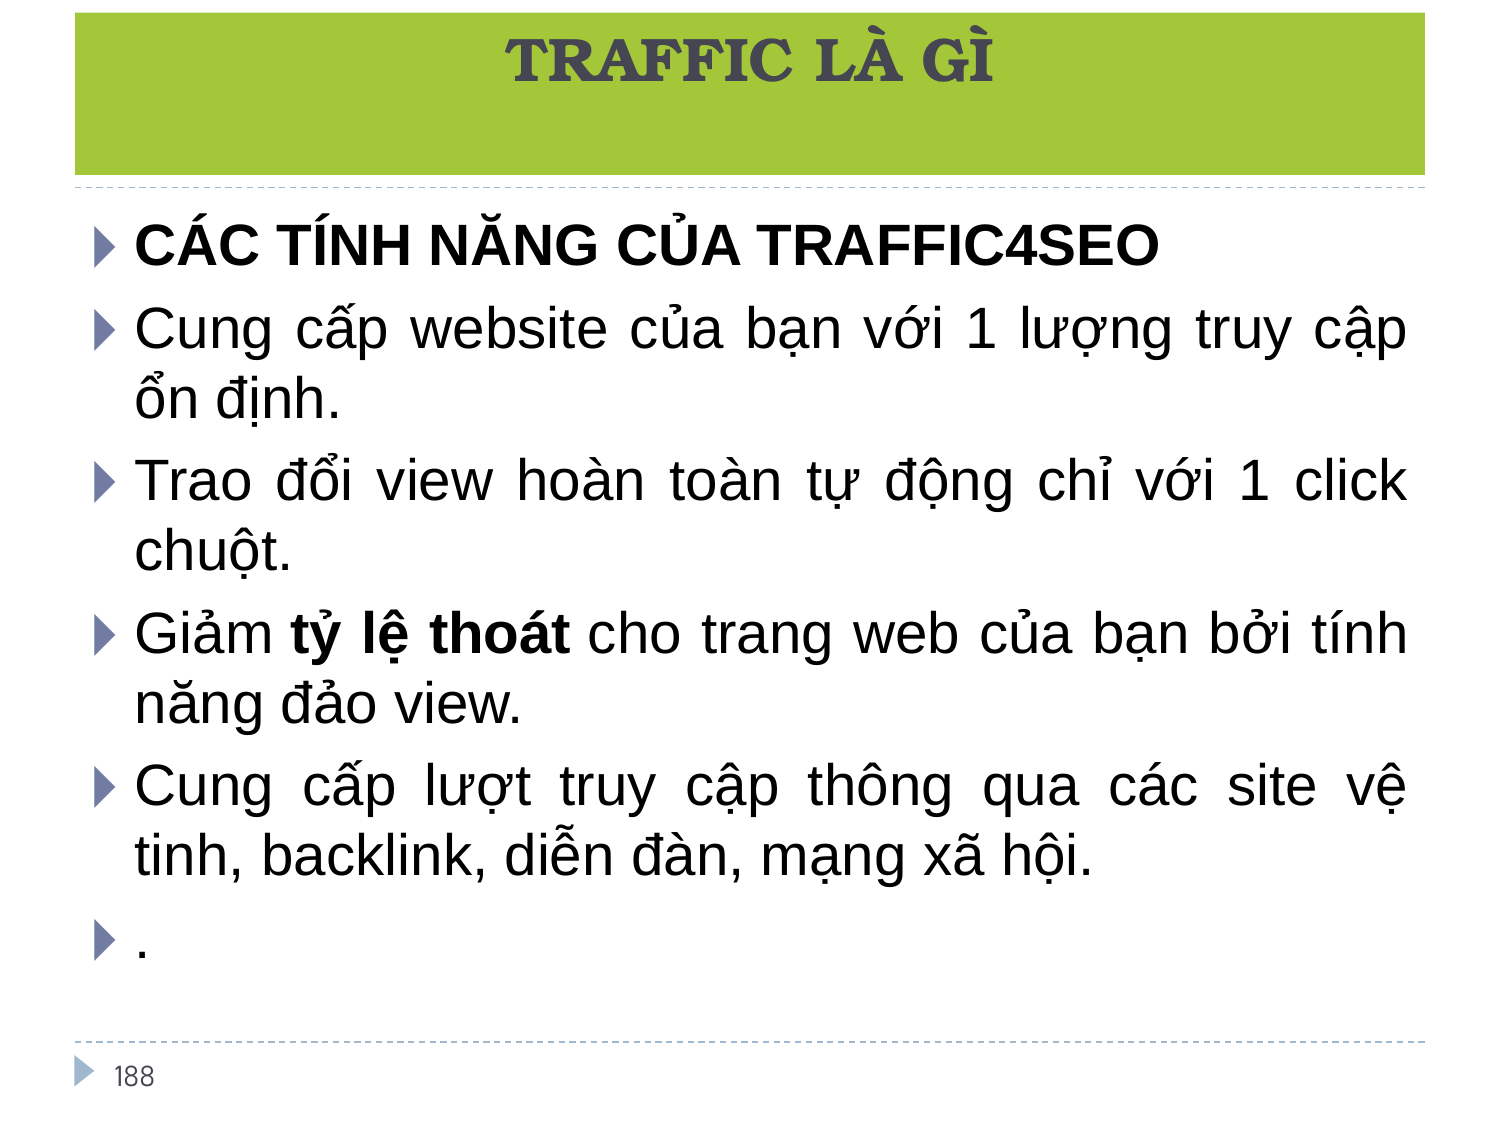

# TRAFFIC LÀ GÌ
CÁC TÍNH NĂNG CỦA TRAFFIC4SEO
Cung cấp website của bạn với 1 lượng truy cập ổn định.
Trao đổi view hoàn toàn tự động chỉ với 1 click chuột.
Giảm tỷ lệ thoát cho trang web của bạn bởi tính năng đảo view.
Cung cấp lượt truy cập thông qua các site vệ tinh, backlink, diễn đàn, mạng xã hội.
.

188